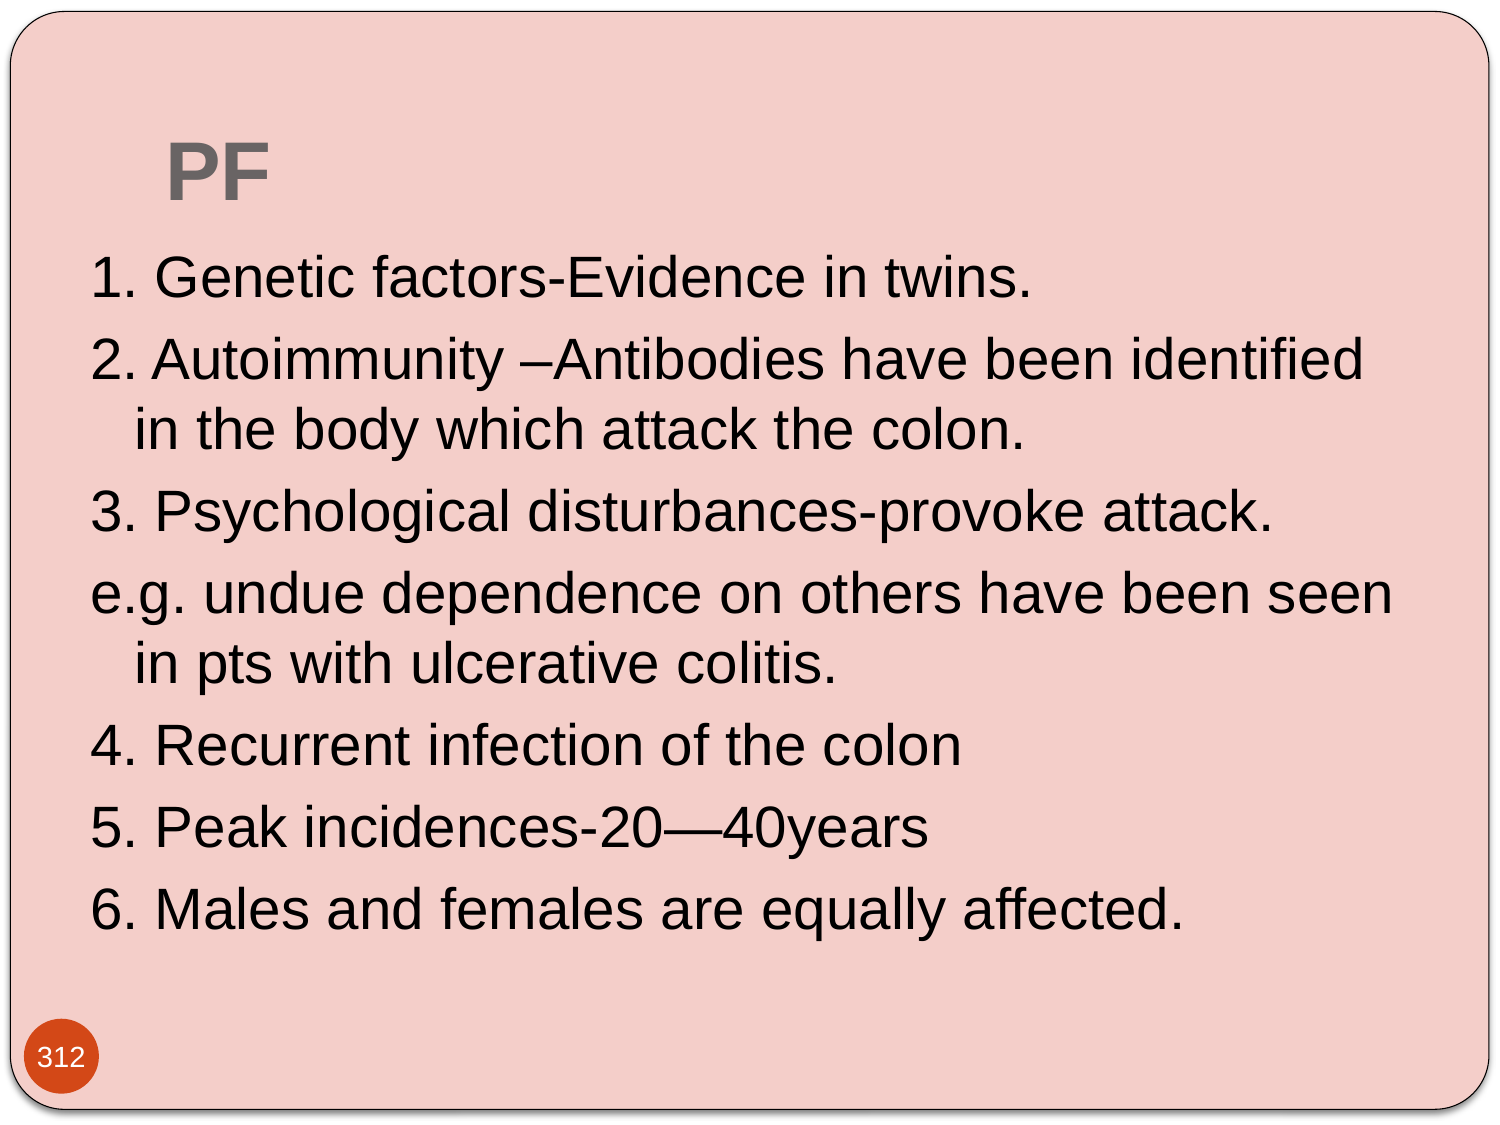

# PF

1. Genetic factors-Evidence in twins.
2. Autoimmunity –Antibodies have been identified in the body which attack the colon.
3. Psychological disturbances-provoke attack.
e.g. undue dependence on others have been seen in pts with ulcerative colitis.
4. Recurrent infection of the colon
5. Peak incidences-20—40years
6. Males and females are equally affected.
312